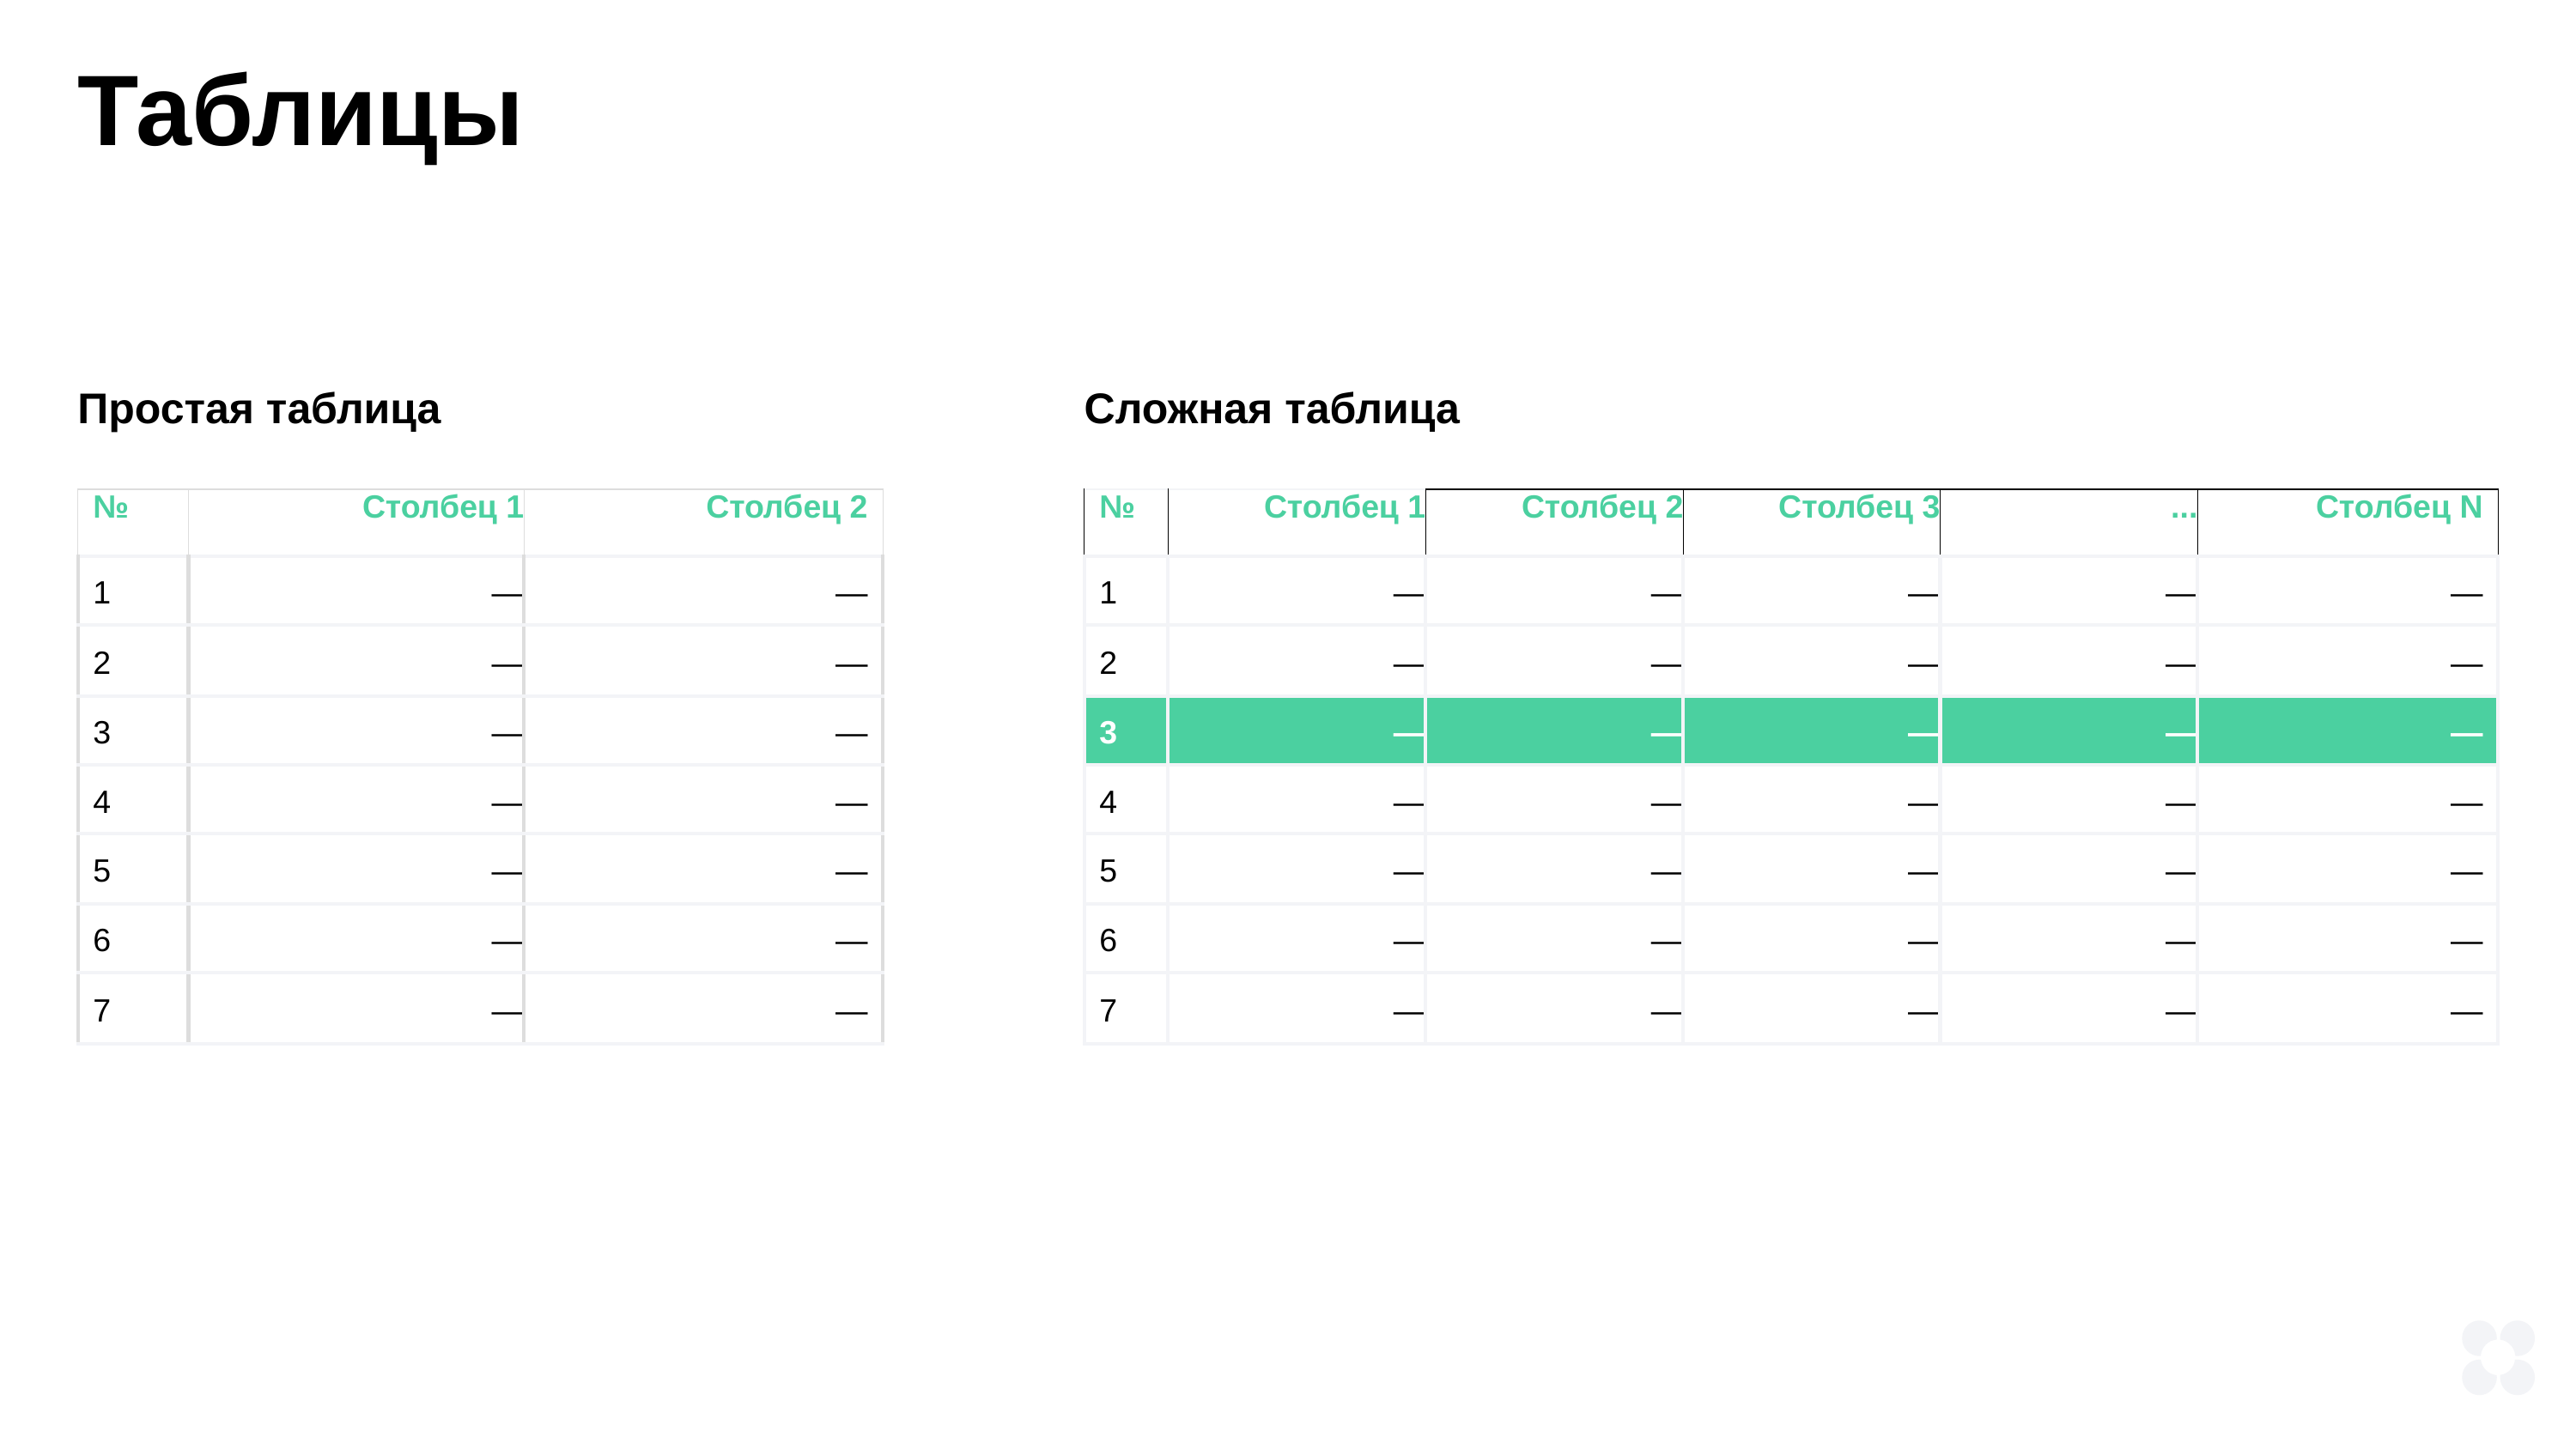

Таблицы
Простая таблица
Сложная таблица
| № | Столбец 1 | Столбец 2 |
| --- | --- | --- |
| 1 | — | — |
| 2 | — | — |
| 3 | — | — |
| 4 | — | — |
| 5 | — | — |
| 6 | — | — |
| 7 | — | — |
| № | Столбец 1 | Столбец 2 | Столбец 3 | ... | Столбец N |
| --- | --- | --- | --- | --- | --- |
| 1 | — | — | — | — | — |
| 2 | — | — | — | — | — |
| 3 | — | — | — | — | — |
| 4 | — | — | — | — | — |
| 5 | — | — | — | — | — |
| 6 | — | — | — | — | — |
| 7 | — | — | — | — | — |